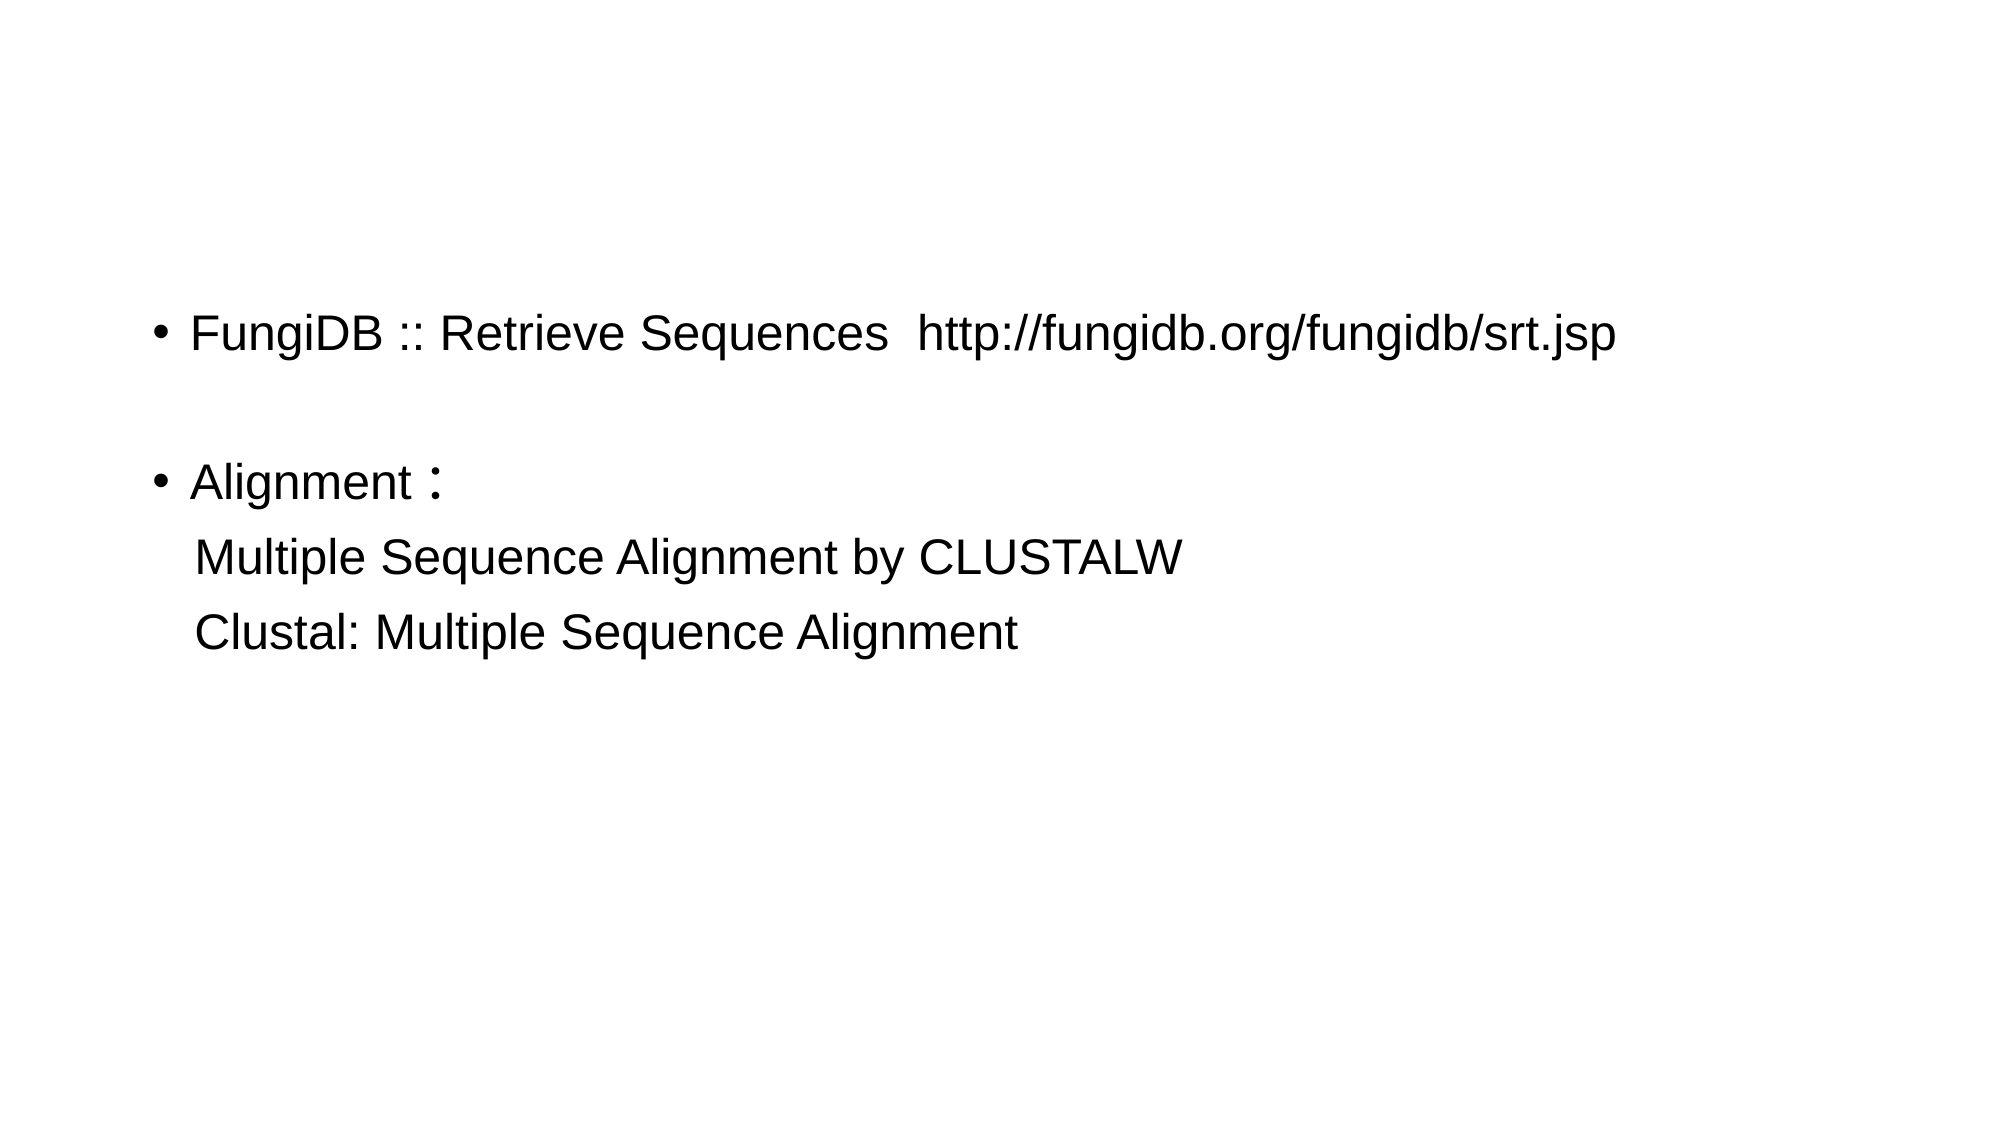

FungiDB :: Retrieve Sequences  http://fungidb.org/fungidb/srt.jsp

Alignment：
   Multiple Sequence Alignment by CLUSTALW
   Clustal: Multiple Sequence Alignment